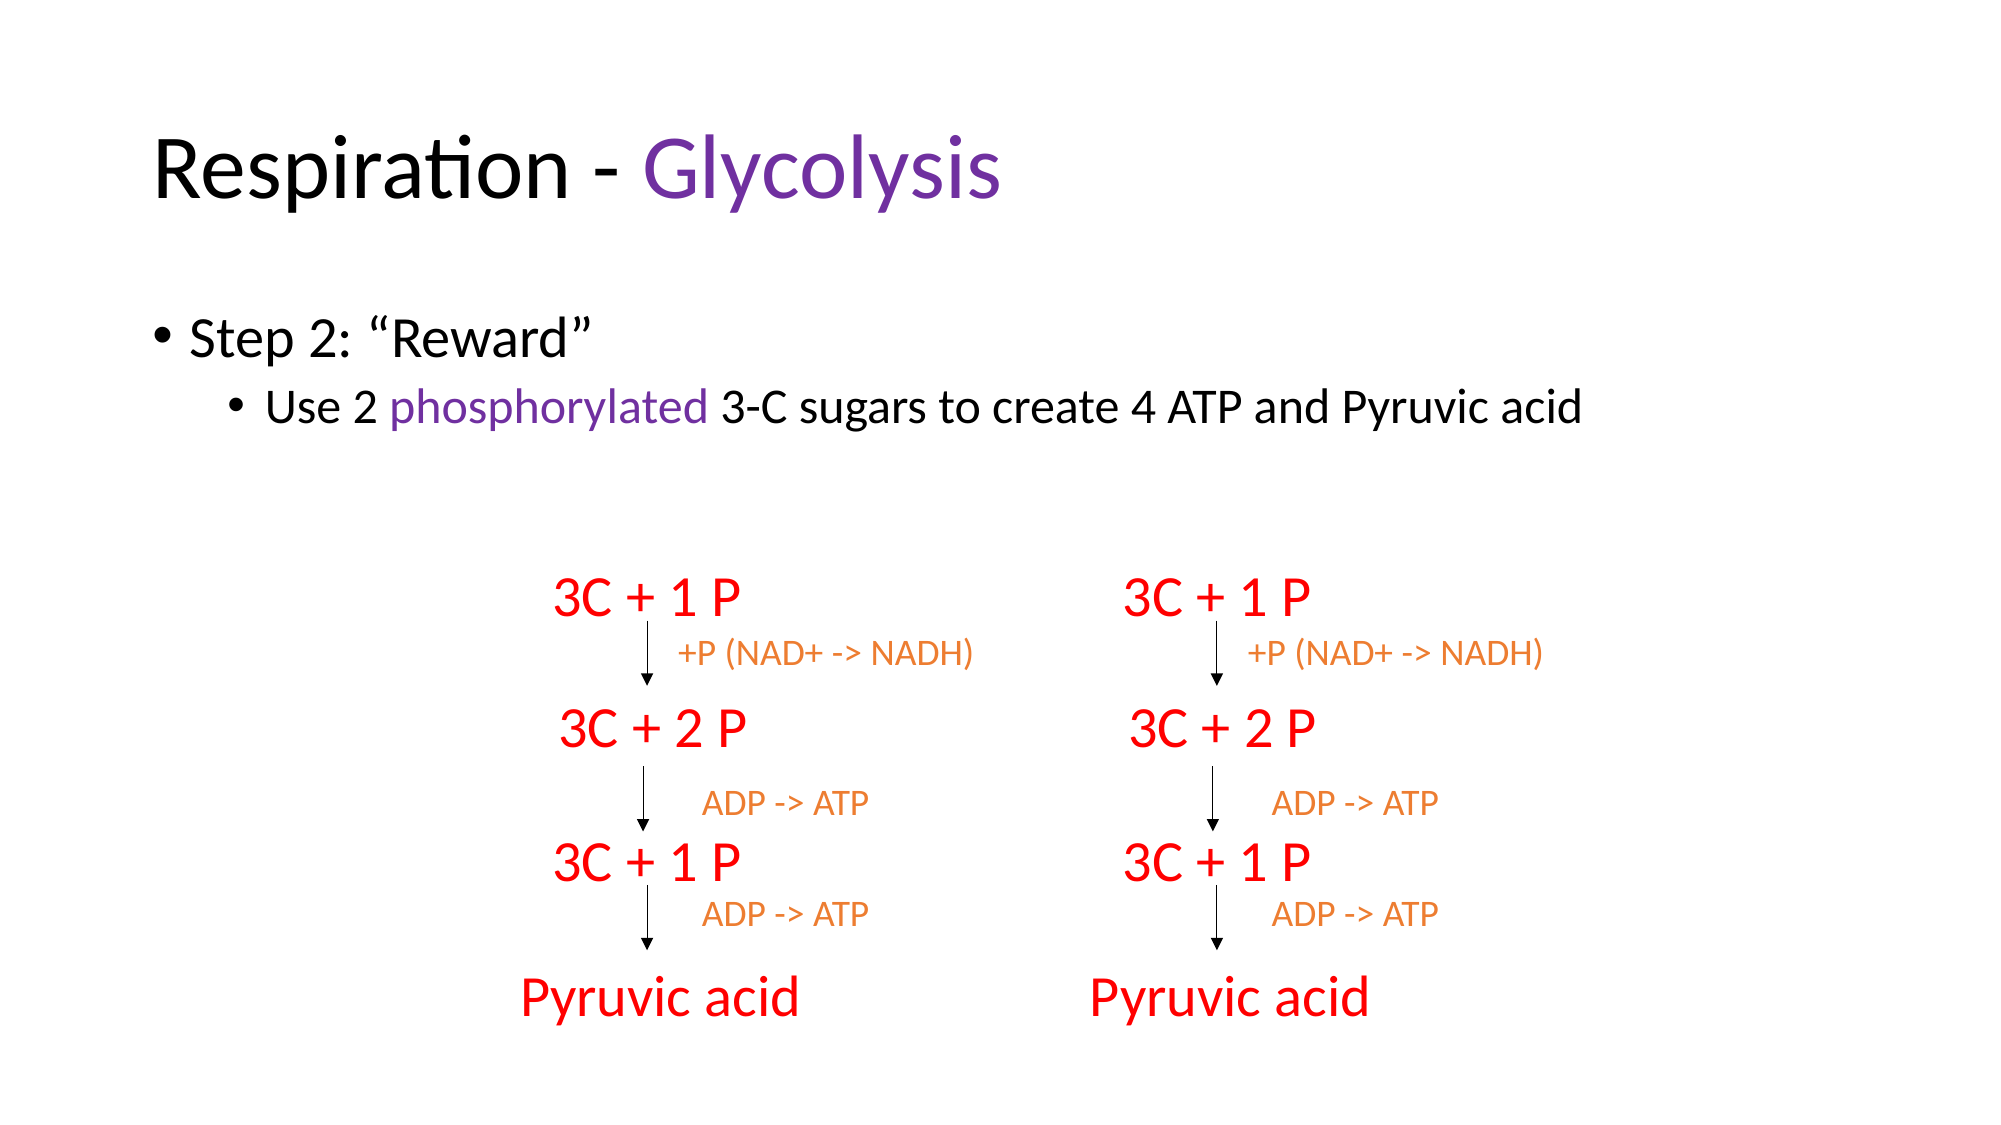

# Respiration - Glycolysis
Step 2: “Reward”
Use 2 phosphorylated 3-C sugars to create 4 ATP and Pyruvic acid
3C + 1 P
3C + 1 P
+P (NAD+ -> NADH)
+P (NAD+ -> NADH)
3C + 2 P
3C + 2 P
ADP -> ATP
ADP -> ATP
3C + 1 P
3C + 1 P
ADP -> ATP
ADP -> ATP
Pyruvic acid
Pyruvic acid